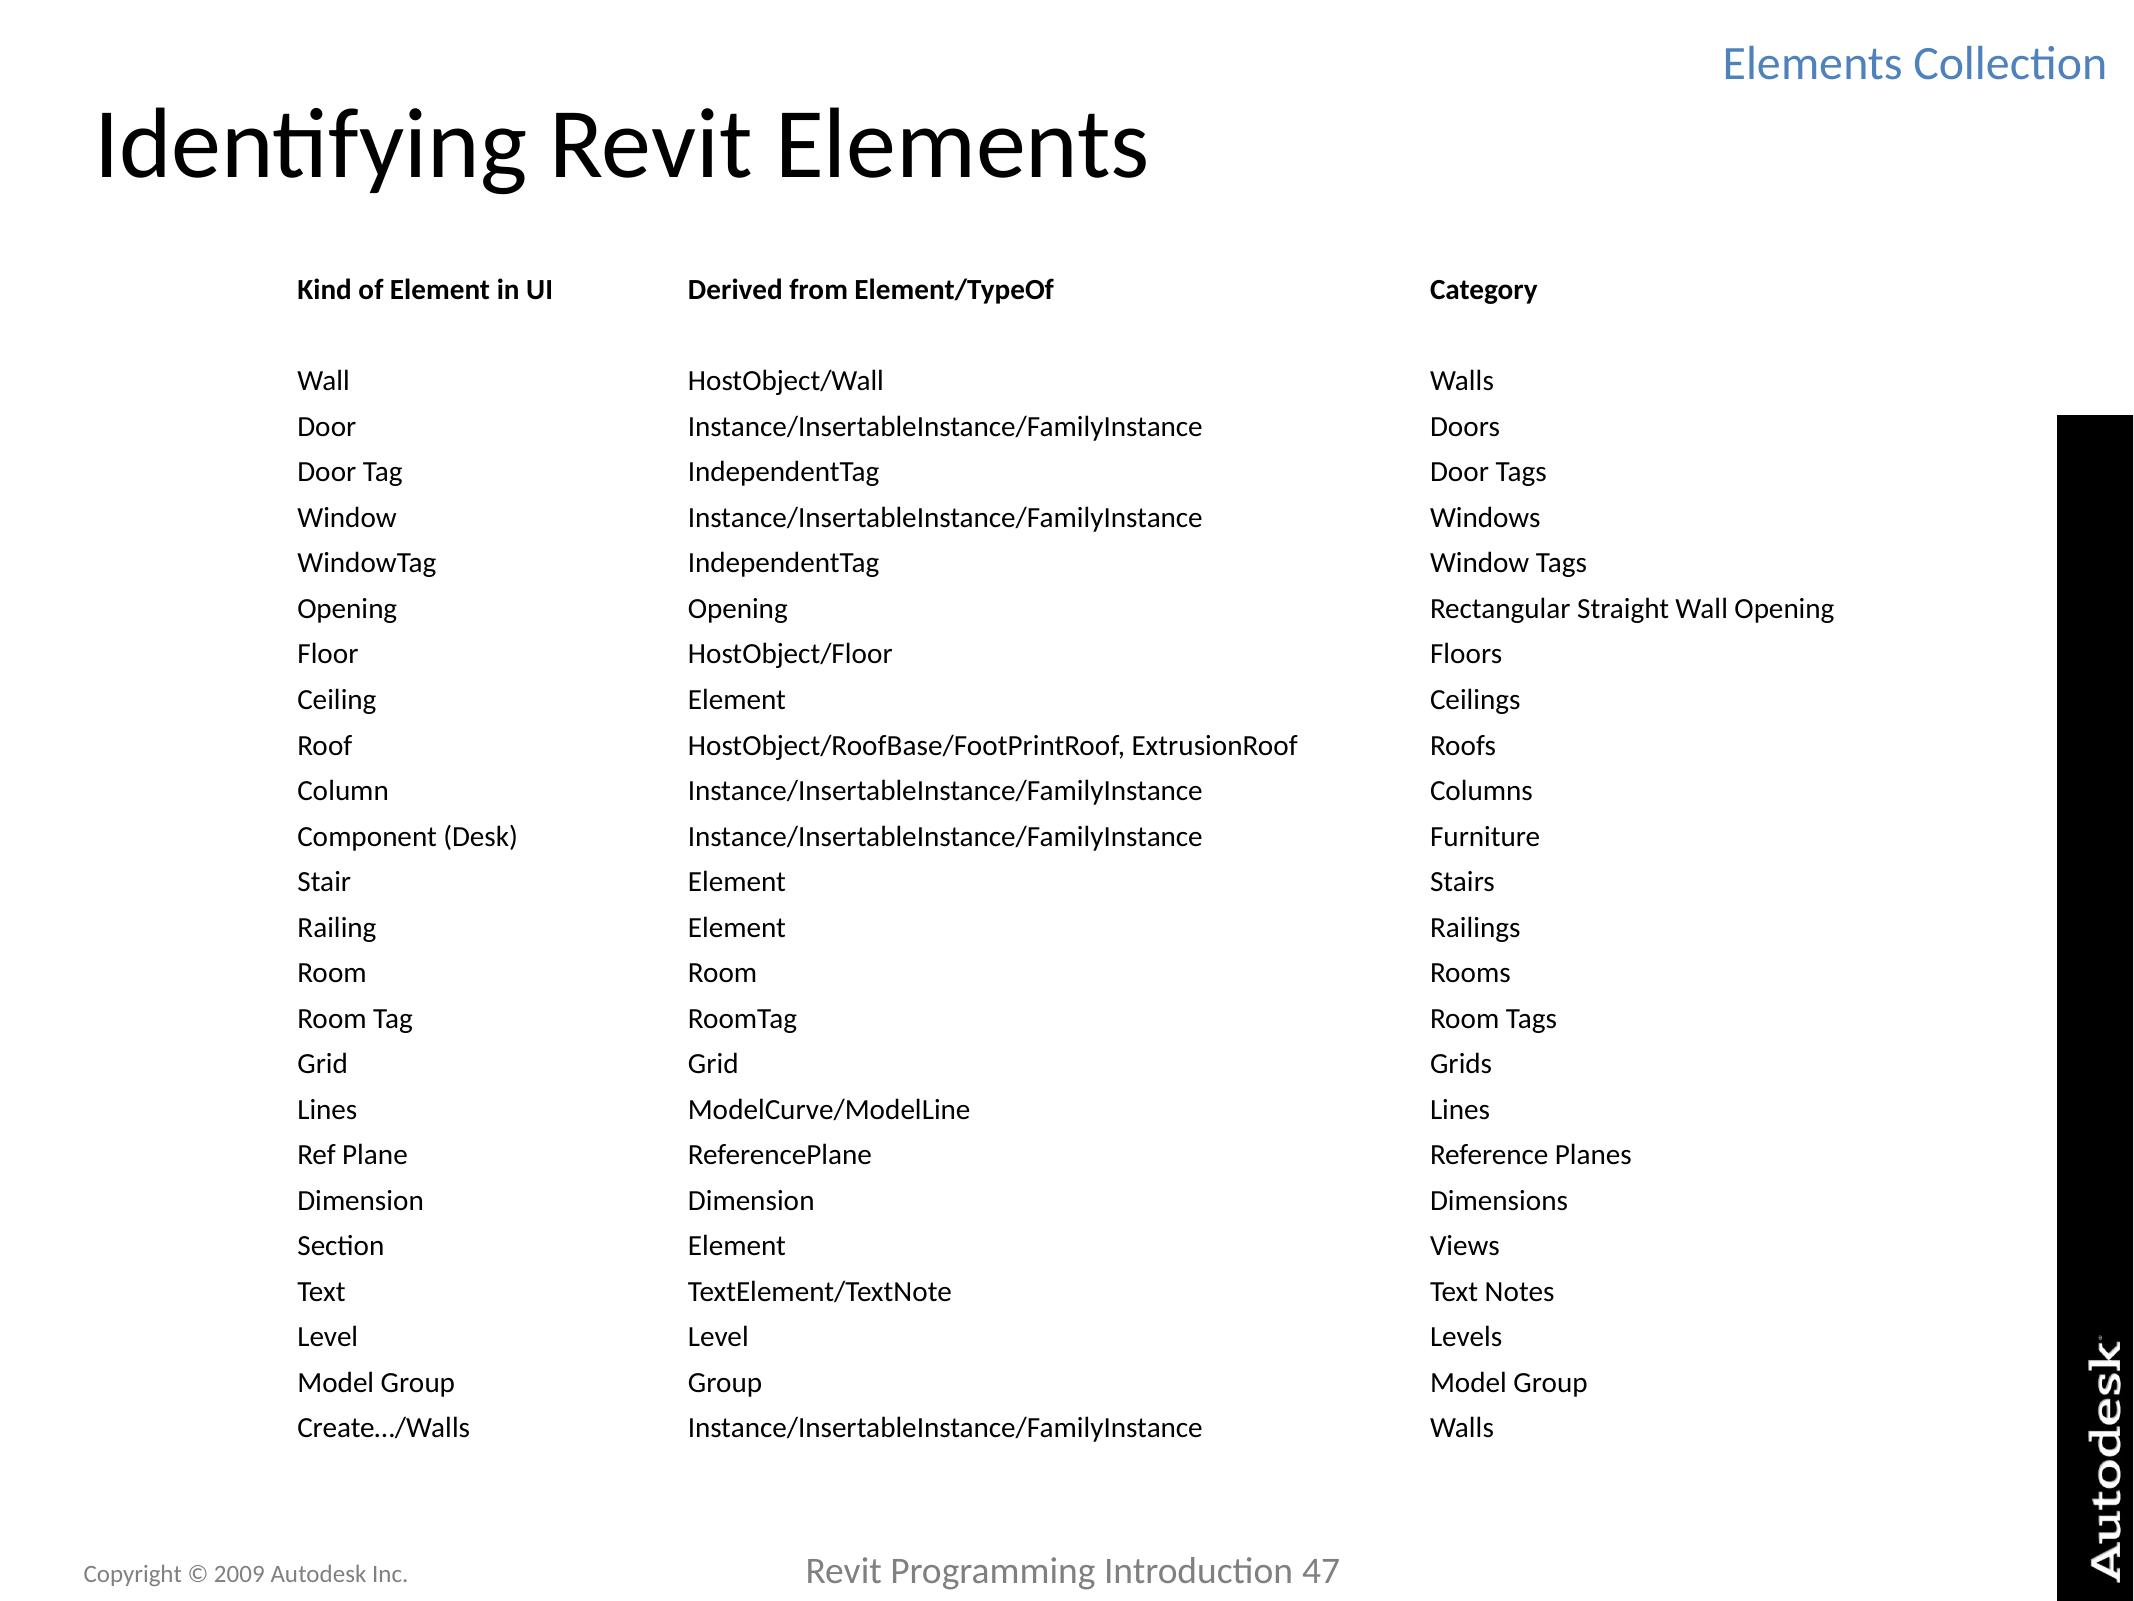

Elements Collection
# Identifying Revit Elements

| Kind of Element in UI | Derived from Element/TypeOf | Category |
| --- | --- | --- |
|  |  |  |
| Wall | HostObject/Wall | Walls |
| Door | Instance/InsertableInstance/FamilyInstance | Doors |
| Door Tag | IndependentTag | Door Tags |
| Window | Instance/InsertableInstance/FamilyInstance | Windows |
| WindowTag | IndependentTag | Window Tags |
| Opening | Opening | Rectangular Straight Wall Opening |
| Floor | HostObject/Floor | Floors |
| Ceiling | Element | Ceilings |
| Roof | HostObject/RoofBase/FootPrintRoof, ExtrusionRoof | Roofs |
| Column | Instance/InsertableInstance/FamilyInstance | Columns |
| Component (Desk) | Instance/InsertableInstance/FamilyInstance | Furniture |
| Stair | Element | Stairs |
| Railing | Element | Railings |
| Room | Room | Rooms |
| Room Tag | RoomTag | Room Tags |
| Grid | Grid | Grids |
| Lines | ModelCurve/ModelLine | Lines |
| Ref Plane | ReferencePlane | Reference Planes |
| Dimension | Dimension | Dimensions |
| Section | Element | Views |
| Text | TextElement/TextNote | Text Notes |
| Level | Level | Levels |
| Model Group | Group | Model Group |
| Create…/Walls | Instance/InsertableInstance/FamilyInstance | Walls |